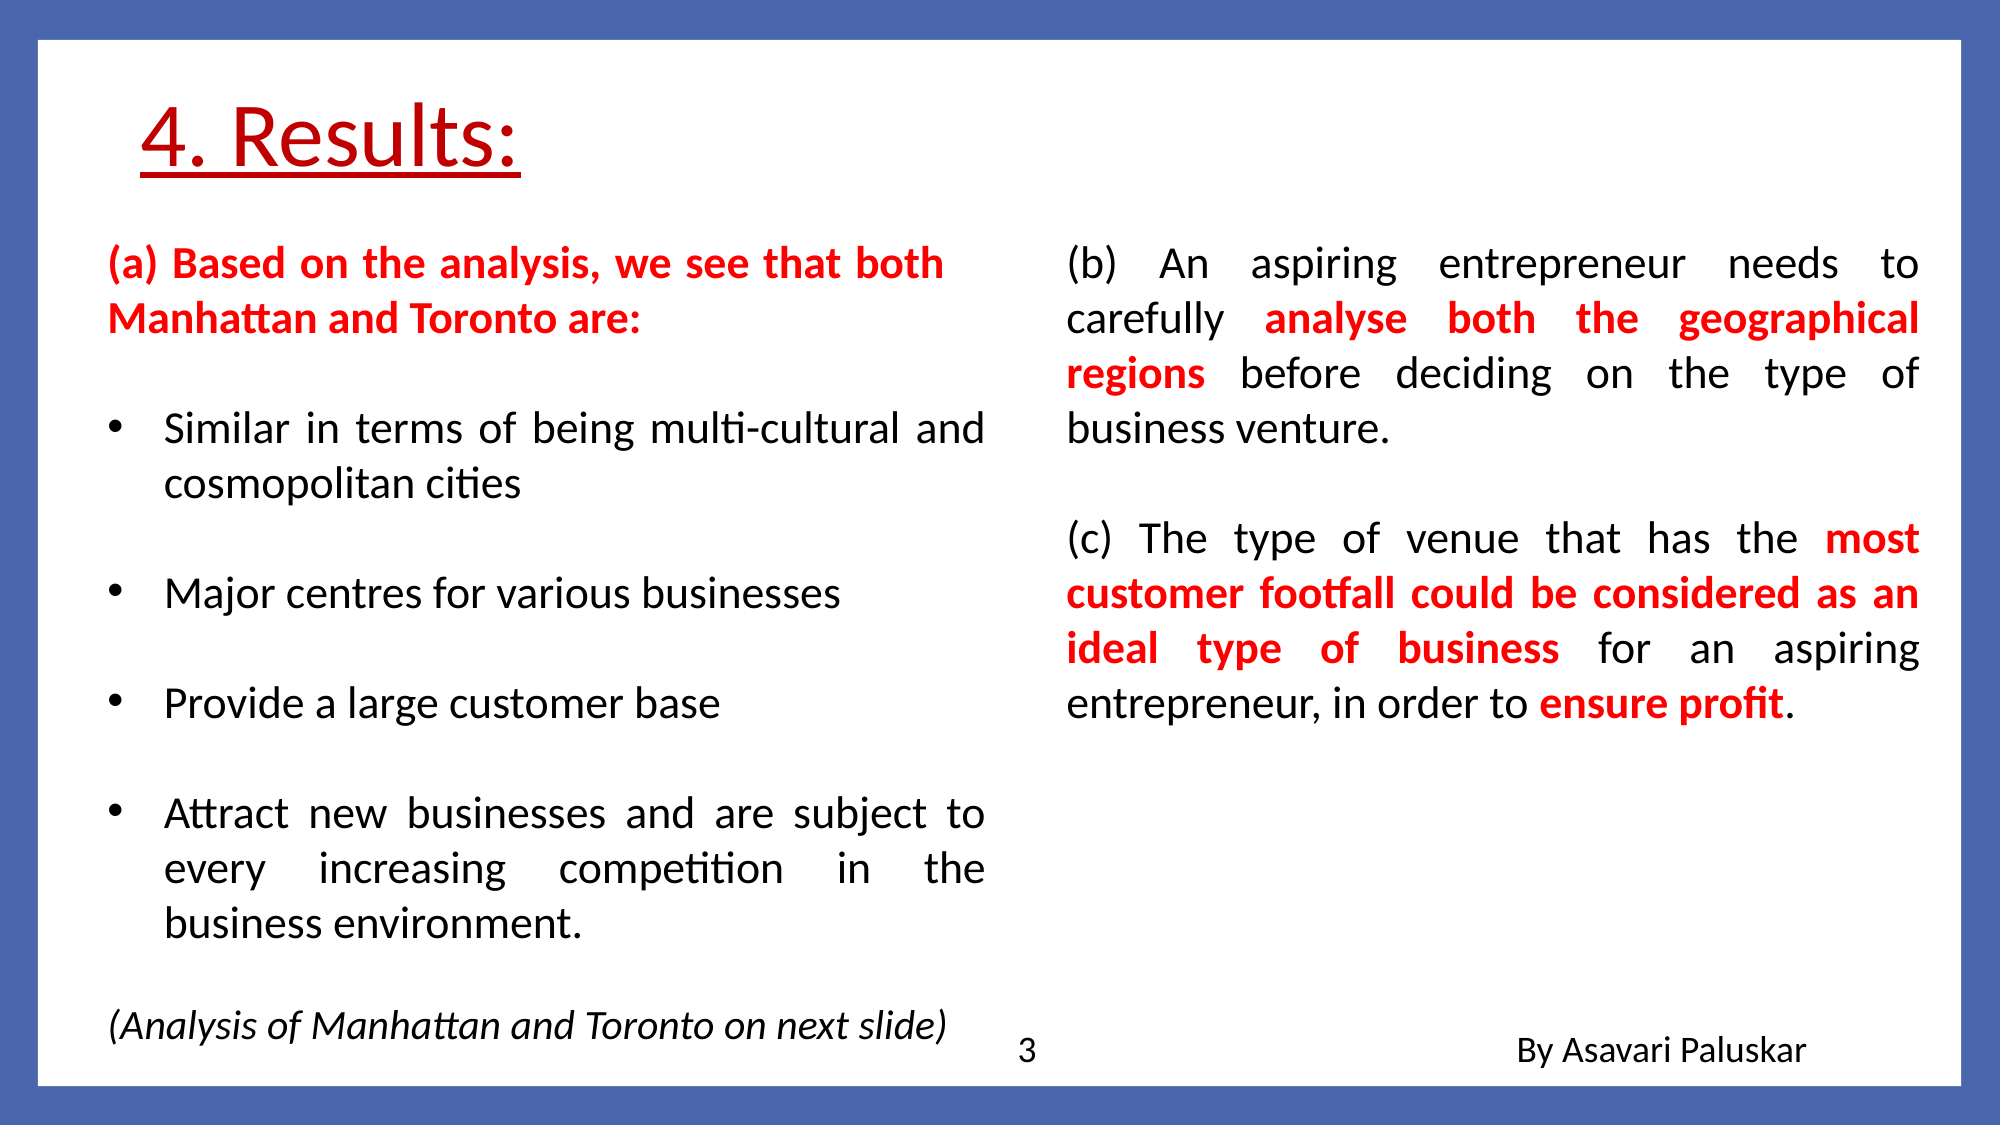

4. Results:
(a) Based on the analysis, we see that both    Manhattan and Toronto are:

Similar in terms of being multi-cultural and cosmopolitan cities

Major centres for various businesses

Provide a large customer base

Attract new businesses and are subject to every increasing competition in the business environment.

(Analysis of Manhattan and Toronto on next slide)
(b) An aspiring entrepreneur needs to carefully analyse both the geographical regions before deciding on the type of business venture.

(c) The type of venue that has the most customer footfall could be considered as an ideal type of business for an aspiring entrepreneur, in order to ensure profit.

3
By Asavari Paluskar